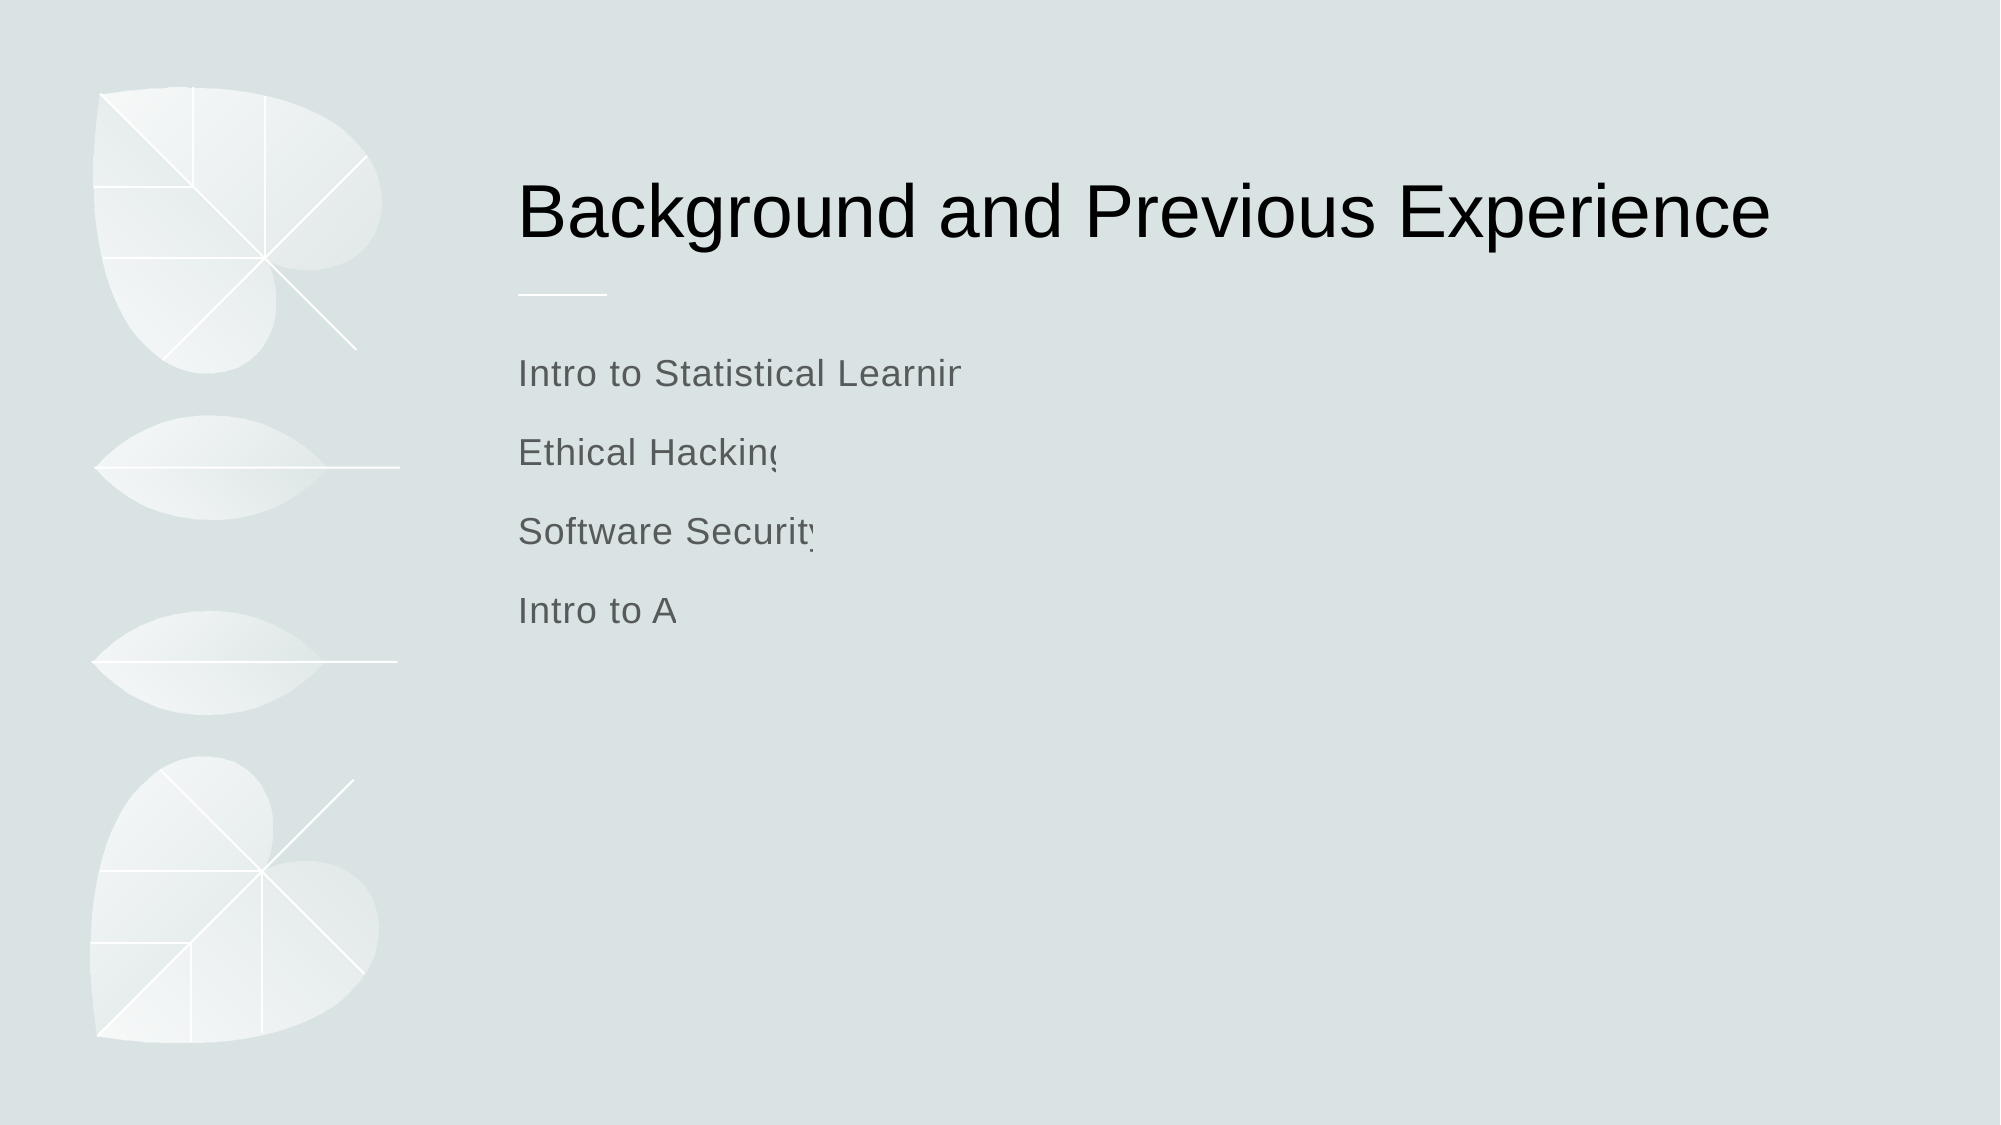

# Background and Previous Experience
Intro to Statistical Learning
Ethical Hacking
Software Security
Intro to AI